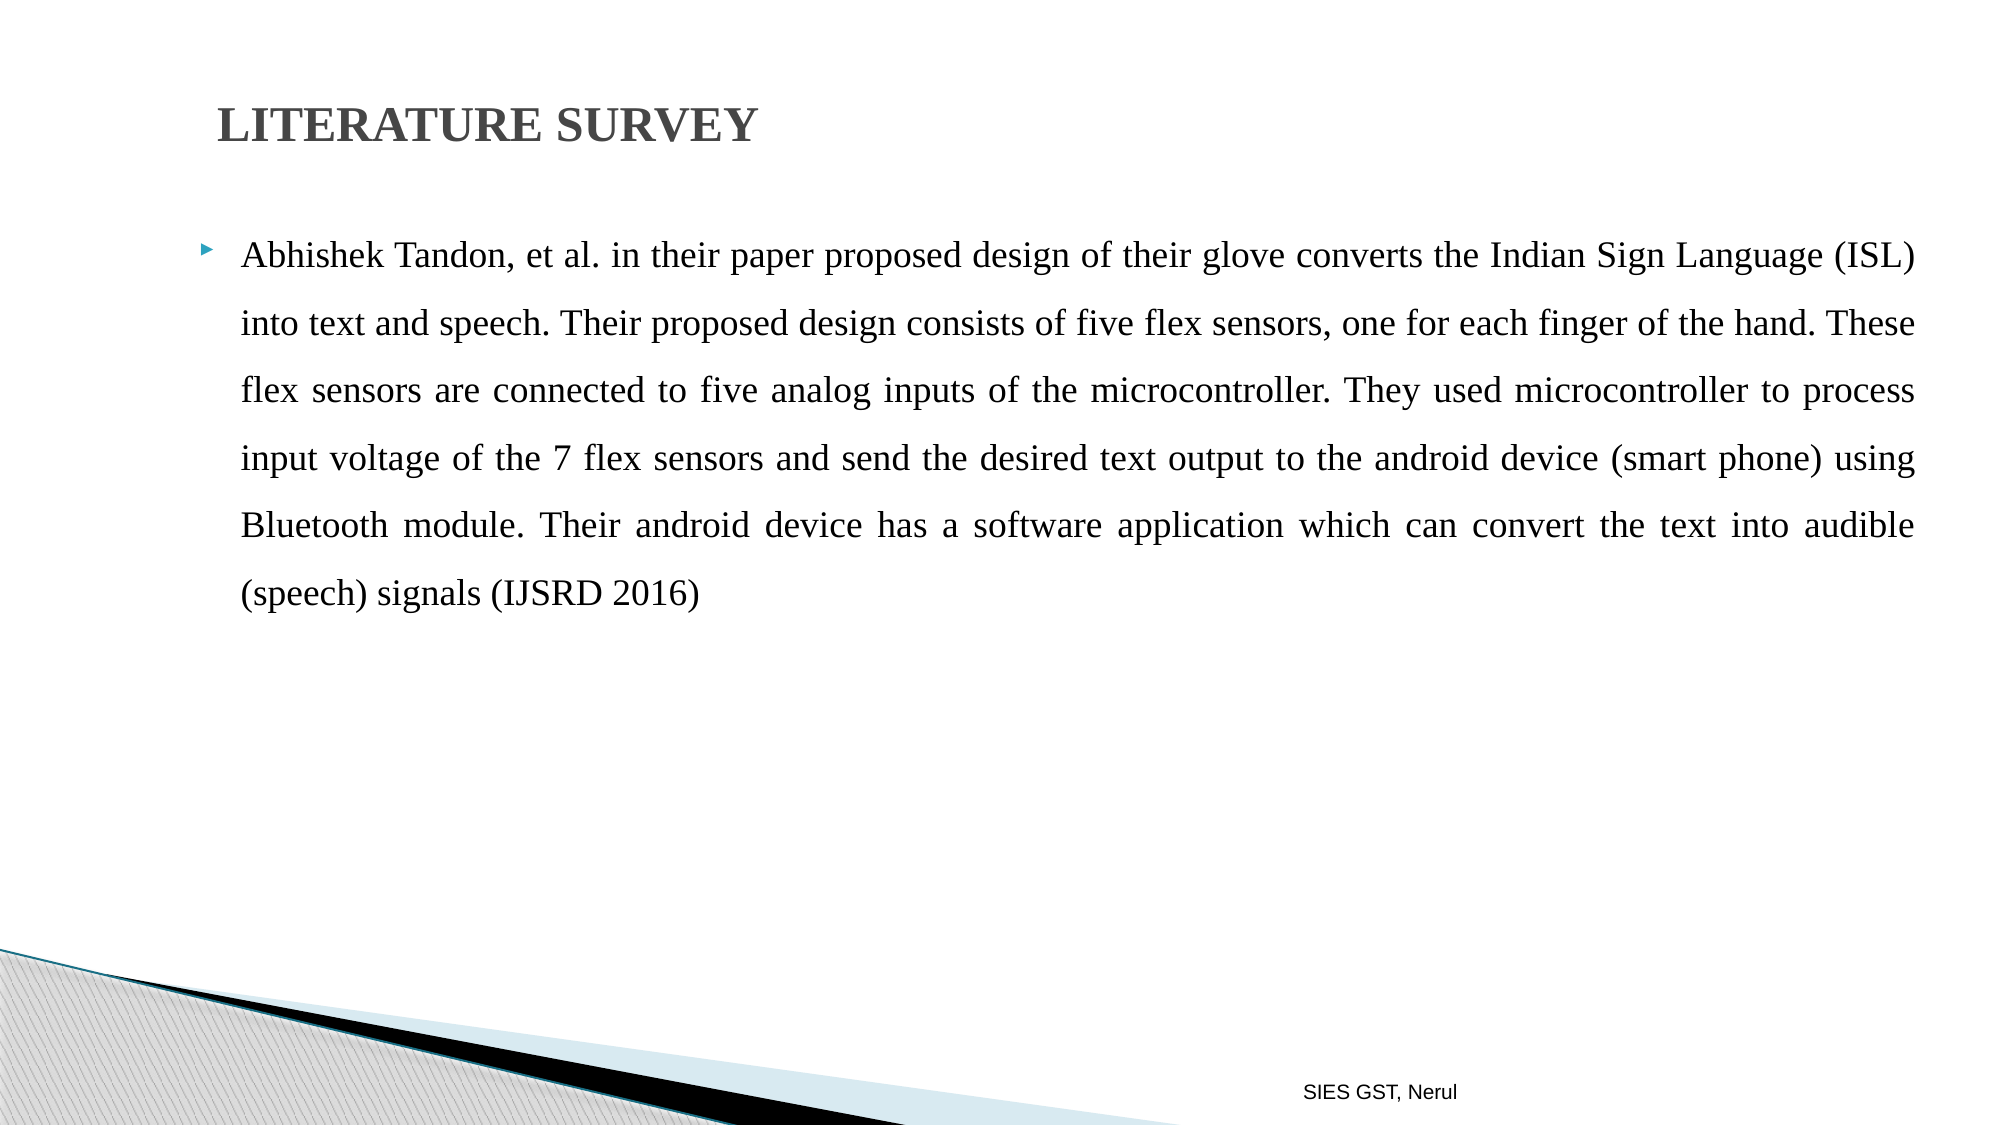

# LITERATURE SURVEY
Abhishek Tandon, et al. in their paper proposed design of their glove converts the Indian Sign Language (ISL) into text and speech. Their proposed design consists of five flex sensors, one for each finger of the hand. These flex sensors are connected to five analog inputs of the microcontroller. They used microcontroller to process input voltage of the 7 flex sensors and send the desired text output to the android device (smart phone) using Bluetooth module. Their android device has a software application which can convert the text into audible (speech) signals (IJSRD 2016)
SIES GST, Nerul